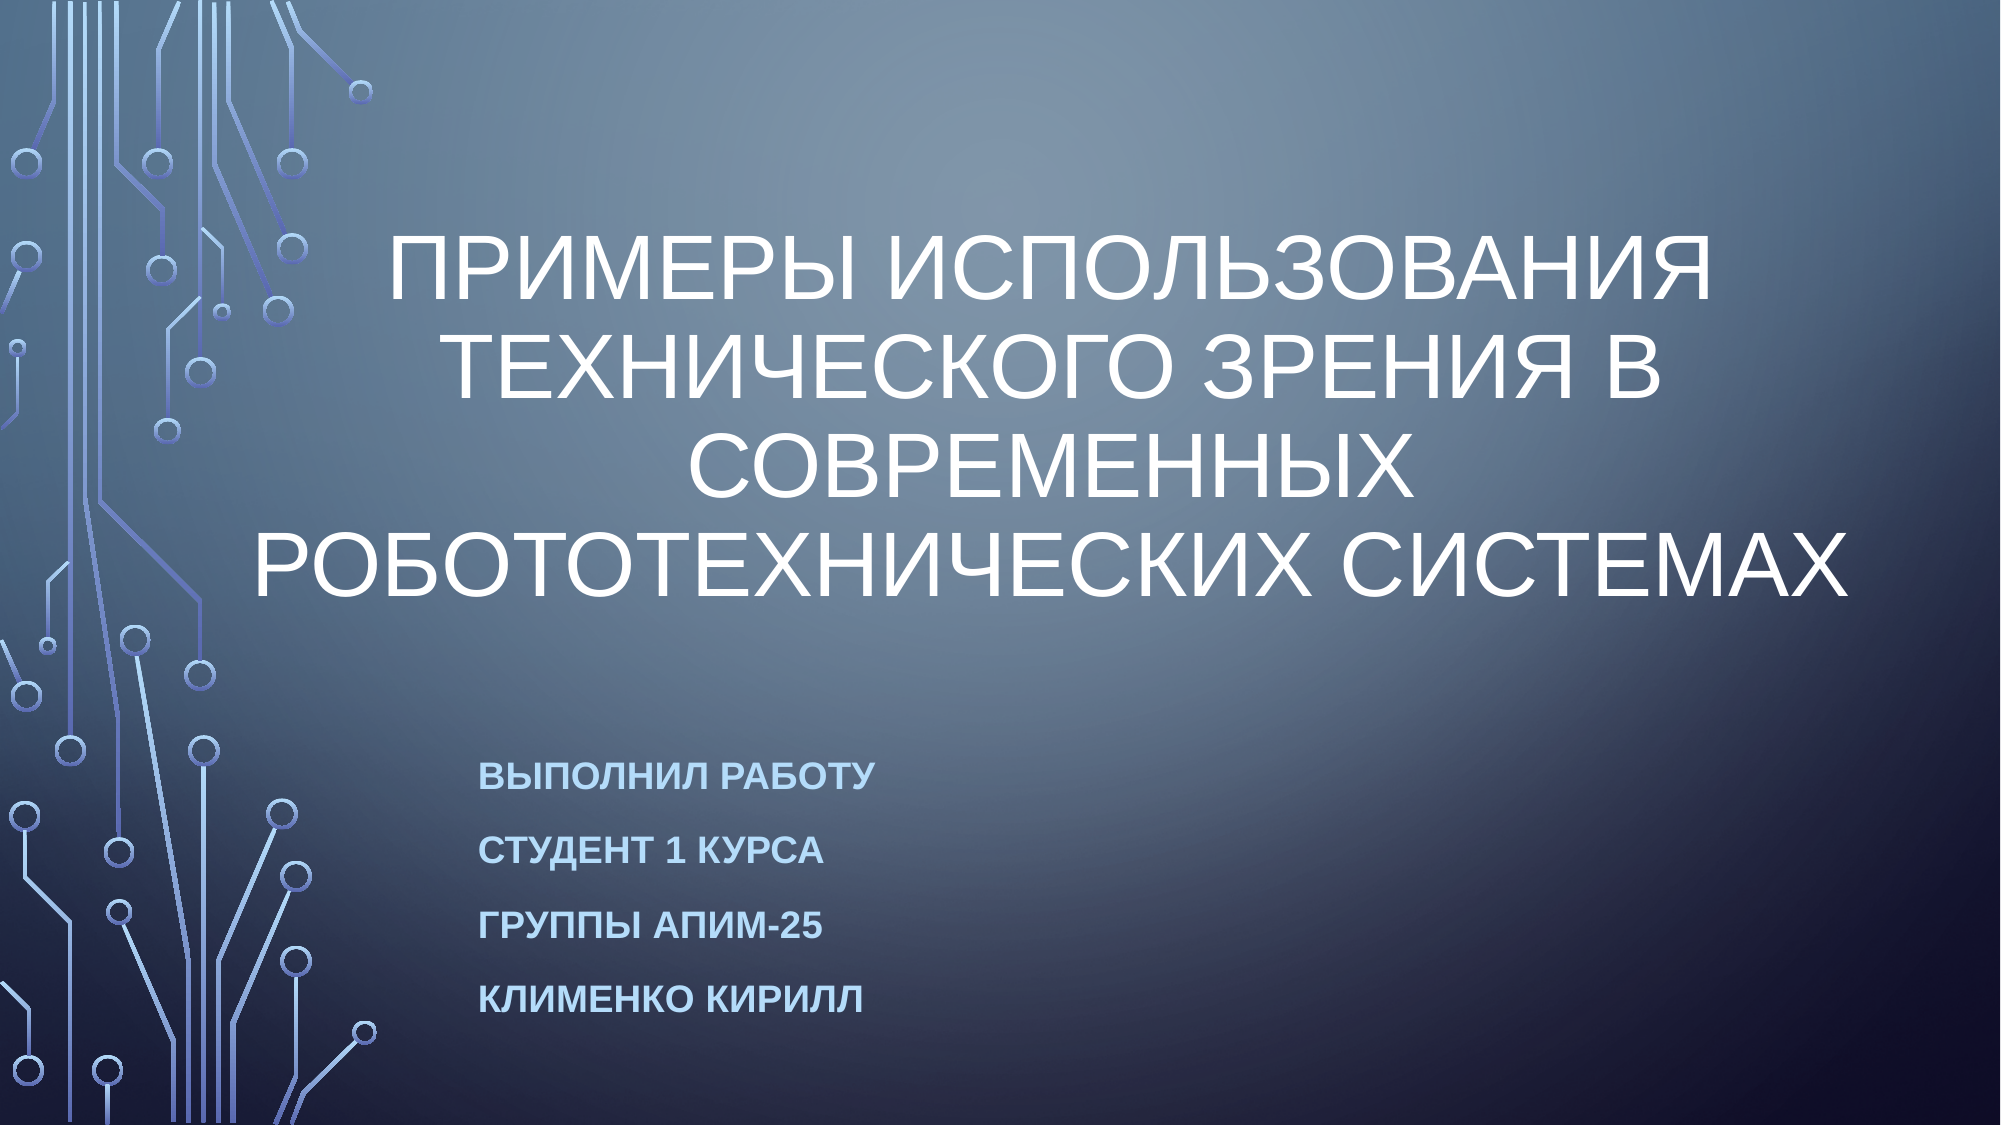

# Примеры использования технического зрения в современных робототехнических системах
Выполнил работу
Студент 1 курса
группы АПИМ-25
Клименко кирилл